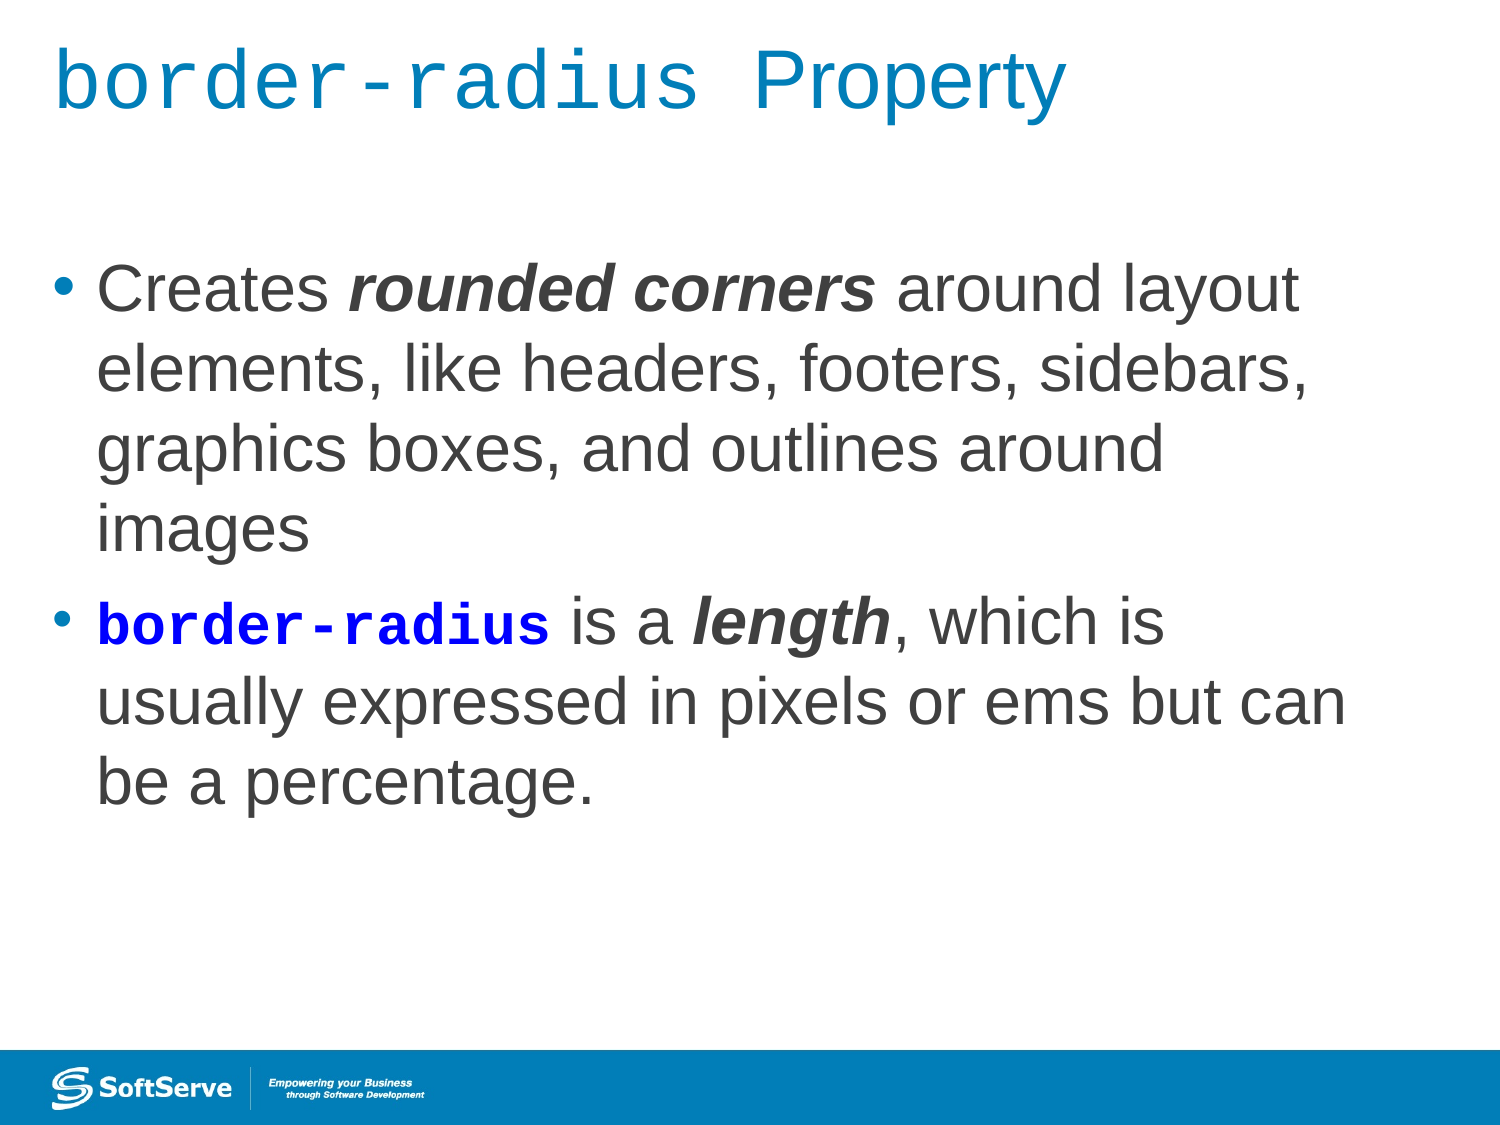

# border-radius Property
Creates rounded corners around layout elements, like headers, footers, sidebars, graphics boxes, and outlines around images
border-radius is a length, which is usually expressed in pixels or ems but can be a percentage.